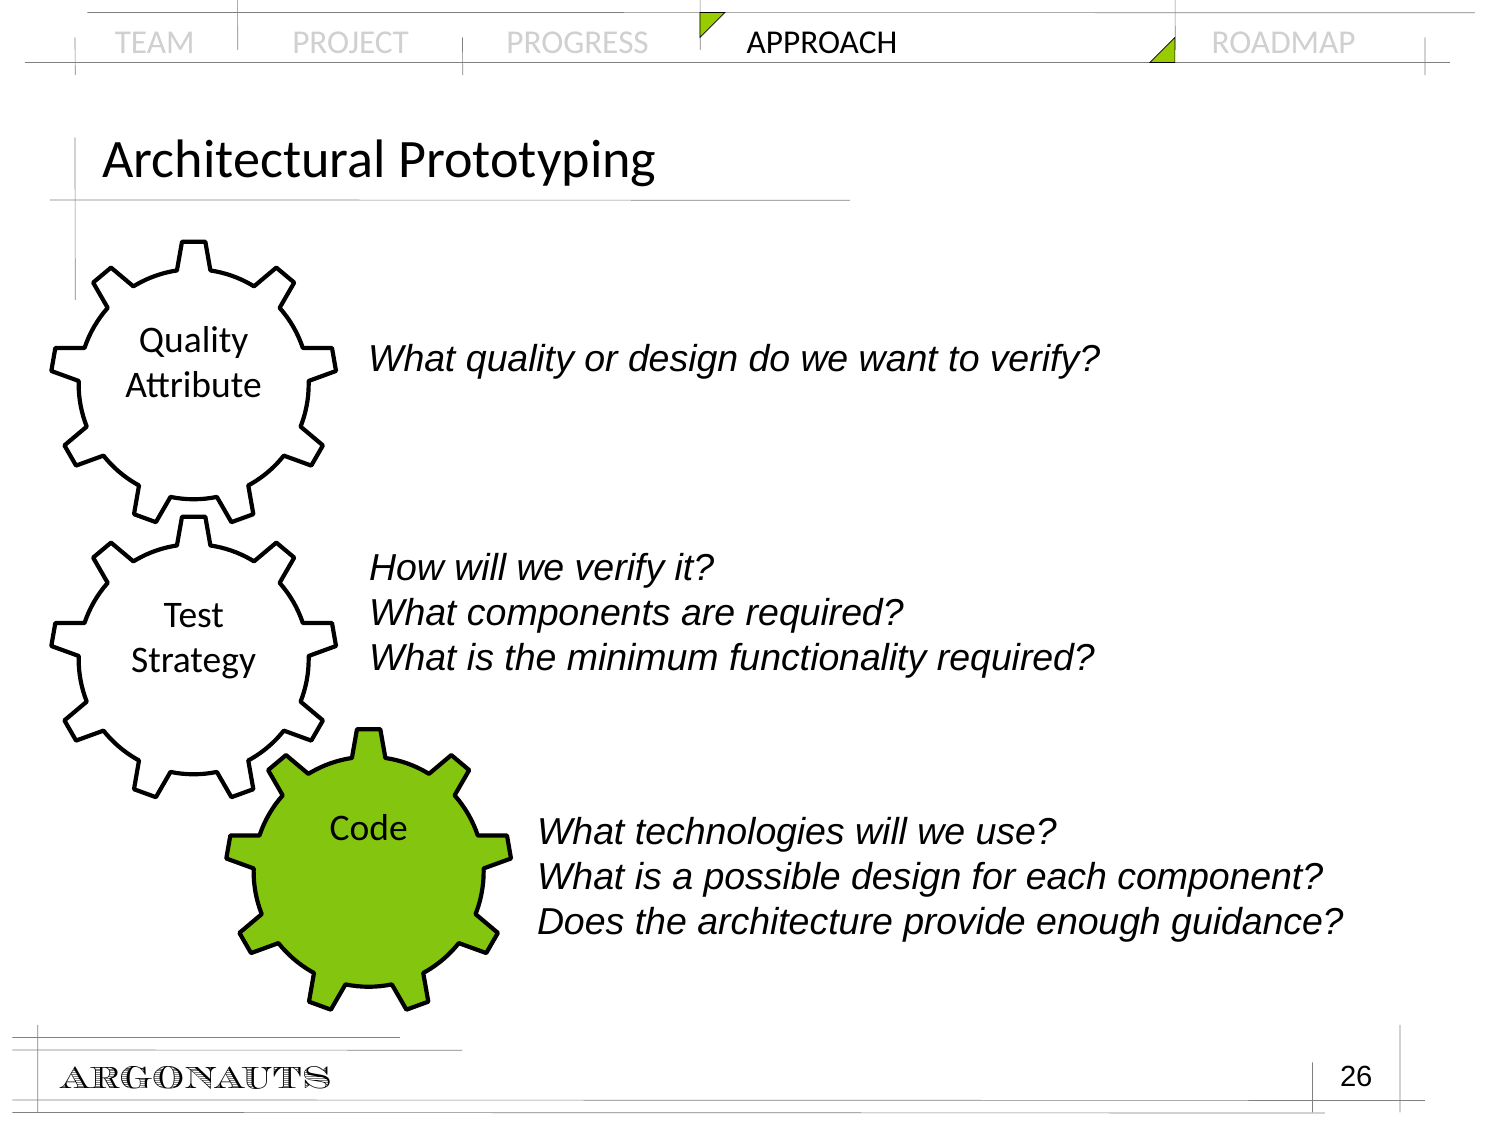

# Architectural Prototyping

Quality
Attribute

What quality or design do we want to verify?
Test
Strategy

How will we verify it?
What components are required?
What is the minimum functionality required?
Code

What technologies will we use?
What is a possible design for each component?
Does the architecture provide enough guidance?
26